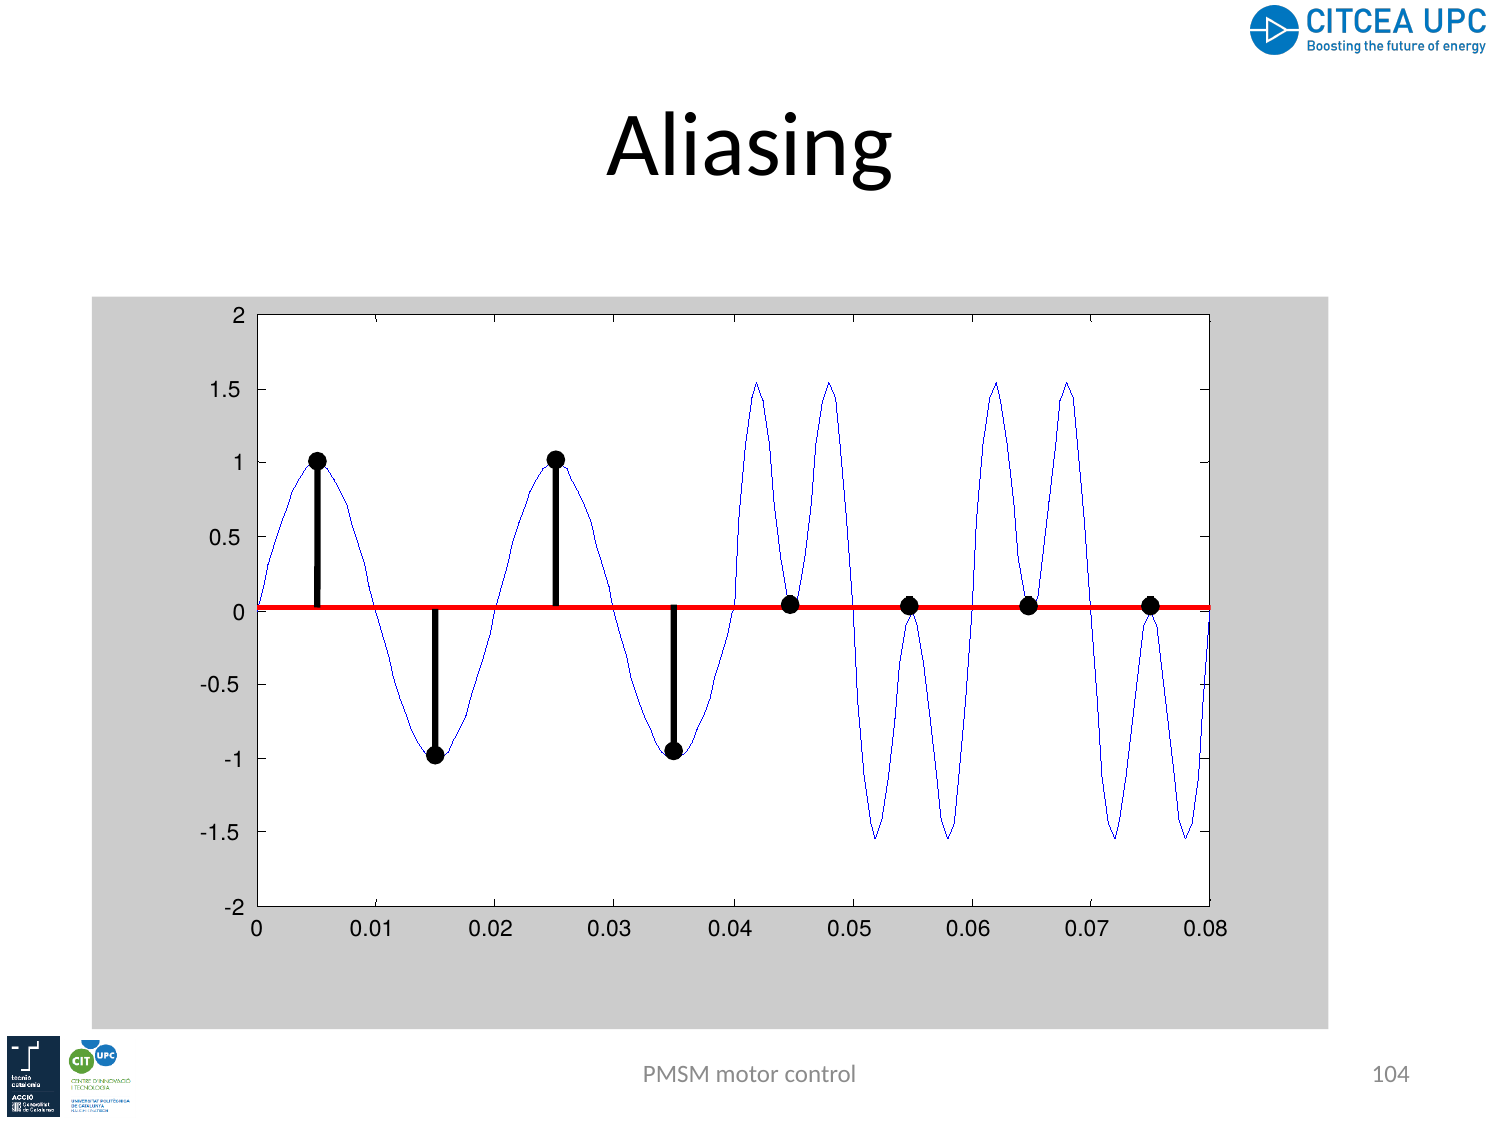

# Aliasing

2

1.5

1

0.5

0

-0.5

-1

-1.5

-2

0
0.01
0.02
0.03
0.04
0.05
0.06
0.07
0.08
PMSM motor control
104